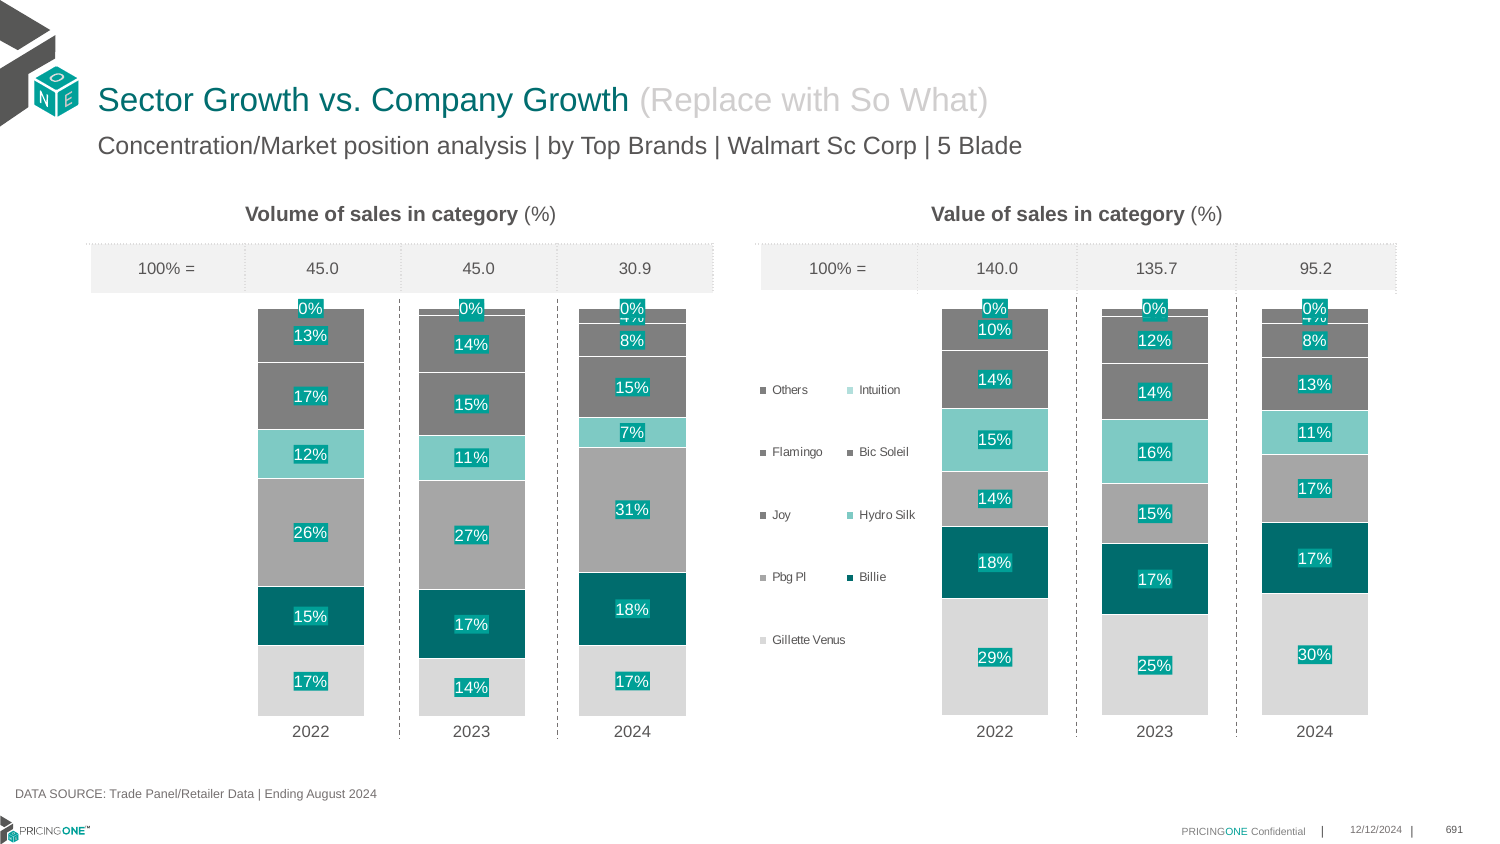

# Sector Growth vs. Company Growth (Replace with So What)
Concentration/Market position analysis | by Top Brands | Walmart Sc Corp | 5 Blade
| Volume of sales in category (%) |  |  |  |
| --- | --- | --- | --- |
| 100% = | 45.0 | 45.0 | 30.9 |
| Value of sales in category (%) |  |  |  |
| --- | --- | --- | --- |
| 100% = | 140.0 | 135.7 | 95.2 |

### Chart

| Category | Gillette Venus | Billie | Pbg Pl | Hydro Silk | Joy | Bic Soleil | Flamingo | Intuition | Others |
|---|---|---|---|---|---|---|---|---|---|
| 2022 | 0.17317273272985959 | 0.1463274495941644 | 0.26286400426730827 | 0.12008840299945506 | 0.16504791494006293 | 0.13074978892099334 | 0.0008062055417930659 | 2.9982024776745516e-06 | 0.0009405028038856438 |
| 2023 | 0.14177262529959664 | 0.1682504644771887 | 0.2685162137318103 | 0.10982003541293354 | 0.15321240356412463 | 0.1391520735512178 | 0.018495737371998302 | 6.668014050039044e-07 | 0.000779779789725066 |
| 2024 | 0.1746148558298353 | 0.17915595105281432 | 0.305406738669035 | 0.07286030764946332 | 0.14912384853387886 | 0.08075358421188103 | 0.037604023898757555 | 8.73511520193451e-07 | 0.00047981664281441014 |

### Chart

| Category | Gillette Venus | Billie | Pbg Pl | Hydro Silk | Joy | Bic Soleil | Flamingo | Intuition | Others |
|---|---|---|---|---|---|---|---|---|---|
| 2022 | 0.28774526660854804 | 0.17615322198535088 | 0.13632369248817602 | 0.15386876046824535 | 0.14261009890229026 | 0.10178381968866347 | 0.0009115026073050486 | 1.6143662365673567e-06 | 0.0006020228851843374 |
| 2023 | 0.24879233080311644 | 0.1735955431918649 | 0.14658650339486923 | 0.15683520246896523 | 0.13728815142318057 | 0.11642673440612922 | 0.019880750980465163 | 3.0960253720163816e-07 | 0.0005944737288720503 |
| 2024 | 0.3003443841486754 | 0.17383343167369214 | 0.1666960031875005 | 0.10844007923549223 | 0.1282753341564503 | 0.08466622835524011 | 0.03737656895161686 | 4.936097180873073e-07 | 0.0003674766816143592 |
DATA SOURCE: Trade Panel/Retailer Data | Ending August 2024

12/12/2024
691